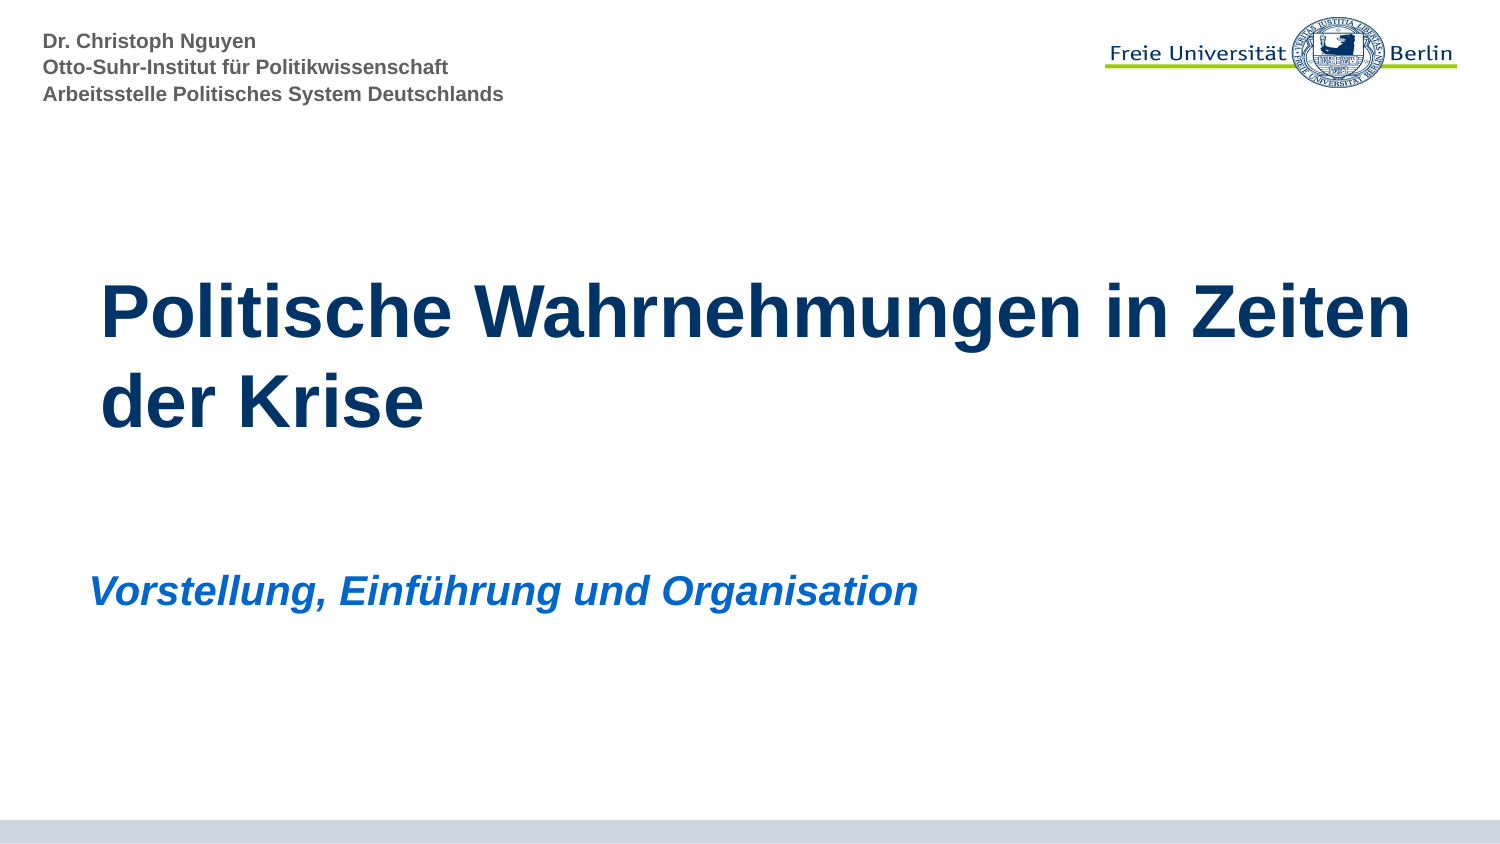

# Politische Wahrnehmungen in Zeiten der Krise
Vorstellung, Einführung und Organisation